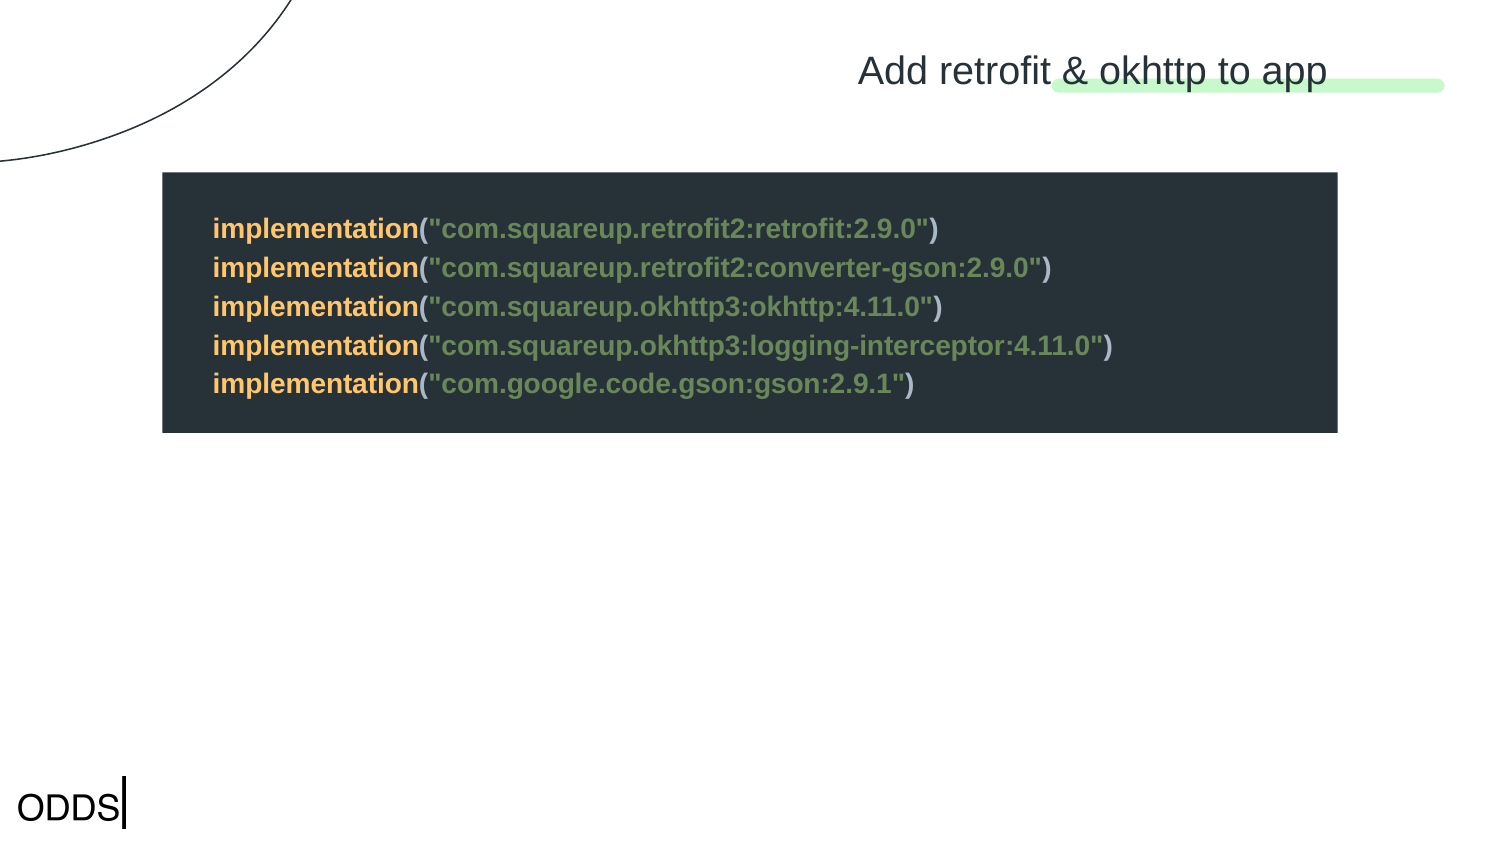

Add retrofit & okhttp to app

implementation("com.squareup.retrofit2:retrofit:2.9.0")
implementation("com.squareup.retrofit2:converter-gson:2.9.0")
implementation("com.squareup.okhttp3:okhttp:4.11.0")
implementation("com.squareup.okhttp3:logging-interceptor:4.11.0")
implementation("com.google.code.gson:gson:2.9.1")